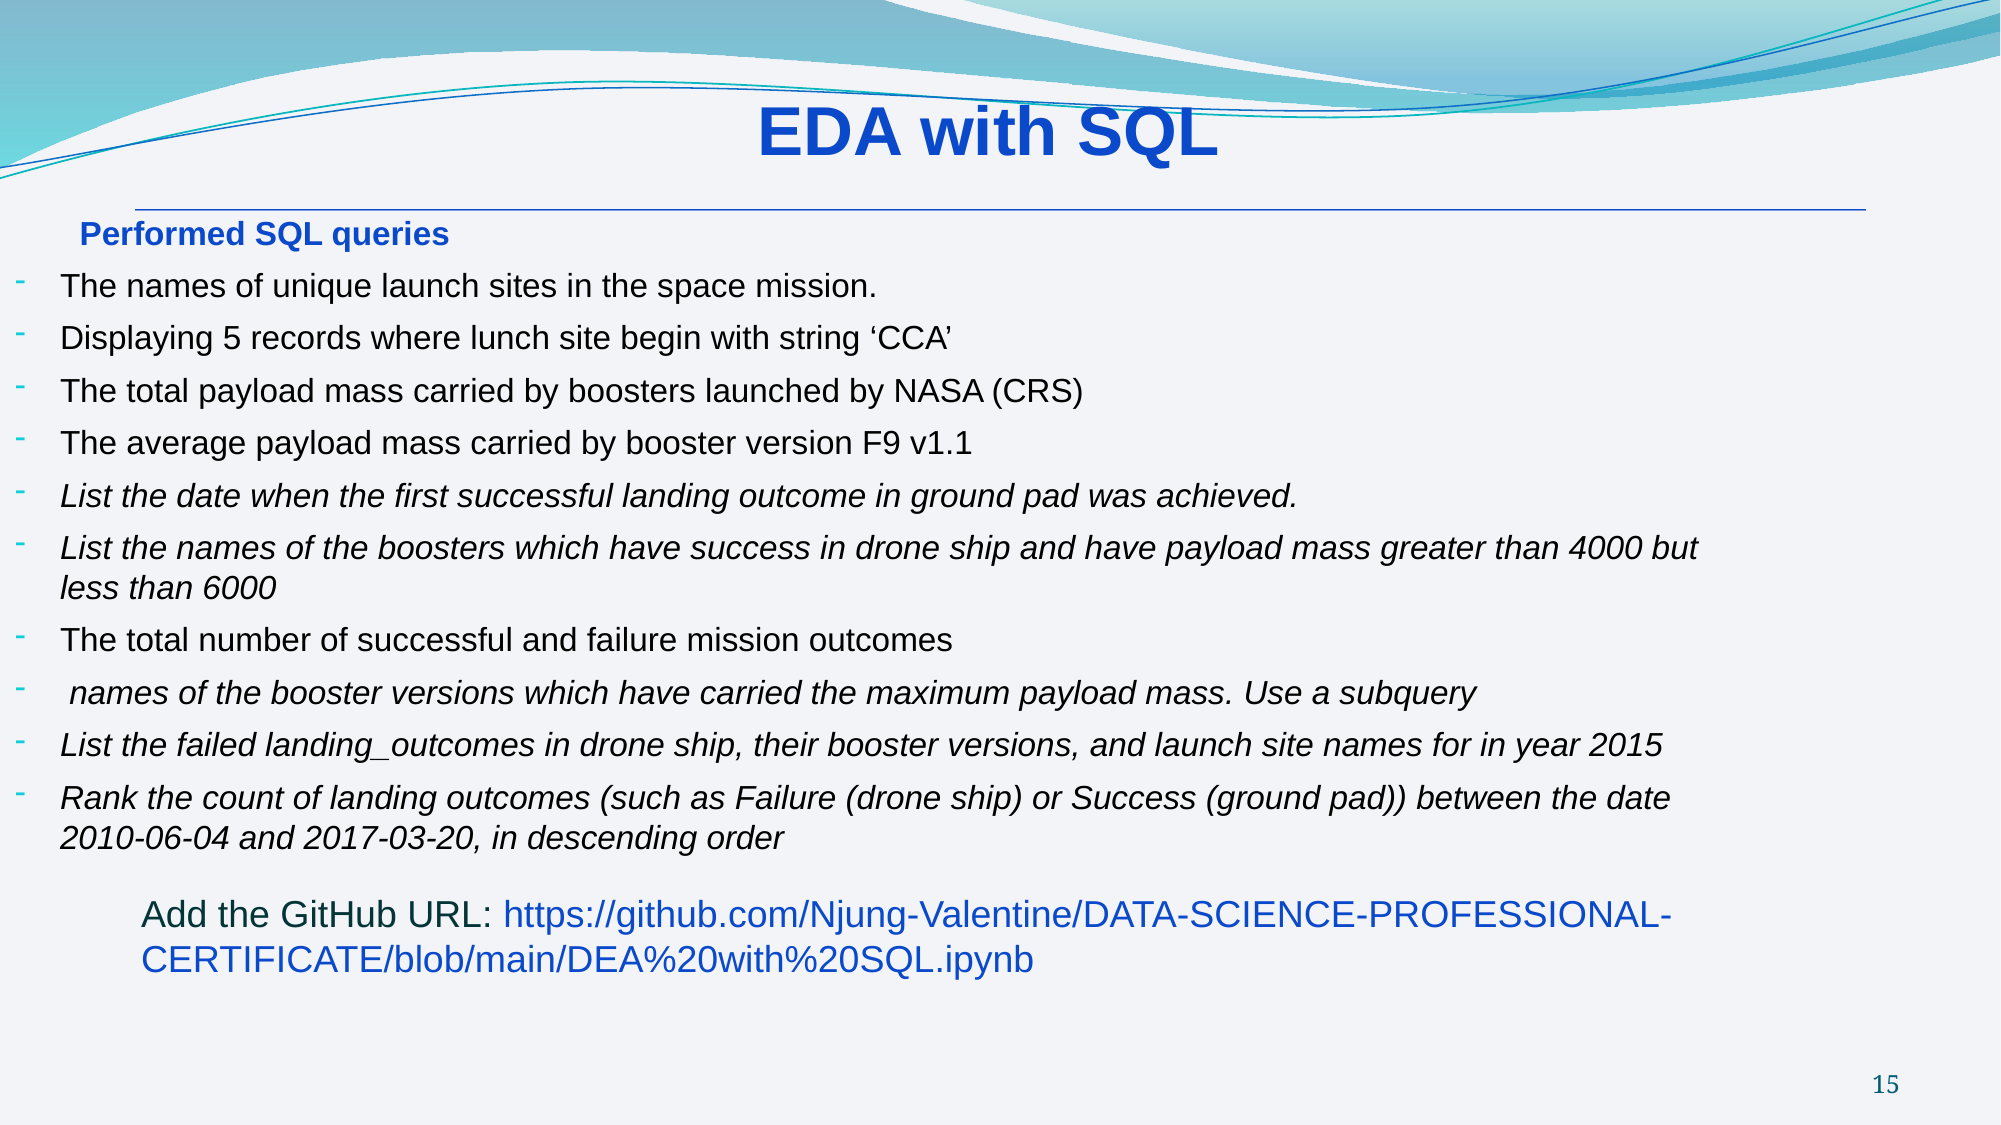

EDA with SQL
Performed SQL queries
The names of unique launch sites in the space mission.
Displaying 5 records where lunch site begin with string ‘CCA’
The total payload mass carried by boosters launched by NASA (CRS)
The average payload mass carried by booster version F9 v1.1
List the date when the first successful landing outcome in ground pad was achieved.
List the names of the boosters which have success in drone ship and have payload mass greater than 4000 but less than 6000
The total number of successful and failure mission outcomes
 names of the booster versions which have carried the maximum payload mass. Use a subquery
List the failed landing_outcomes in drone ship, their booster versions, and launch site names for in year 2015
Rank the count of landing outcomes (such as Failure (drone ship) or Success (ground pad)) between the date 2010-06-04 and 2017-03-20, in descending order

Add the GitHub URL: https://github.com/Njung-Valentine/DATA-SCIENCE-PROFESSIONAL-CERTIFICATE/blob/main/DEA%20with%20SQL.ipynb
15